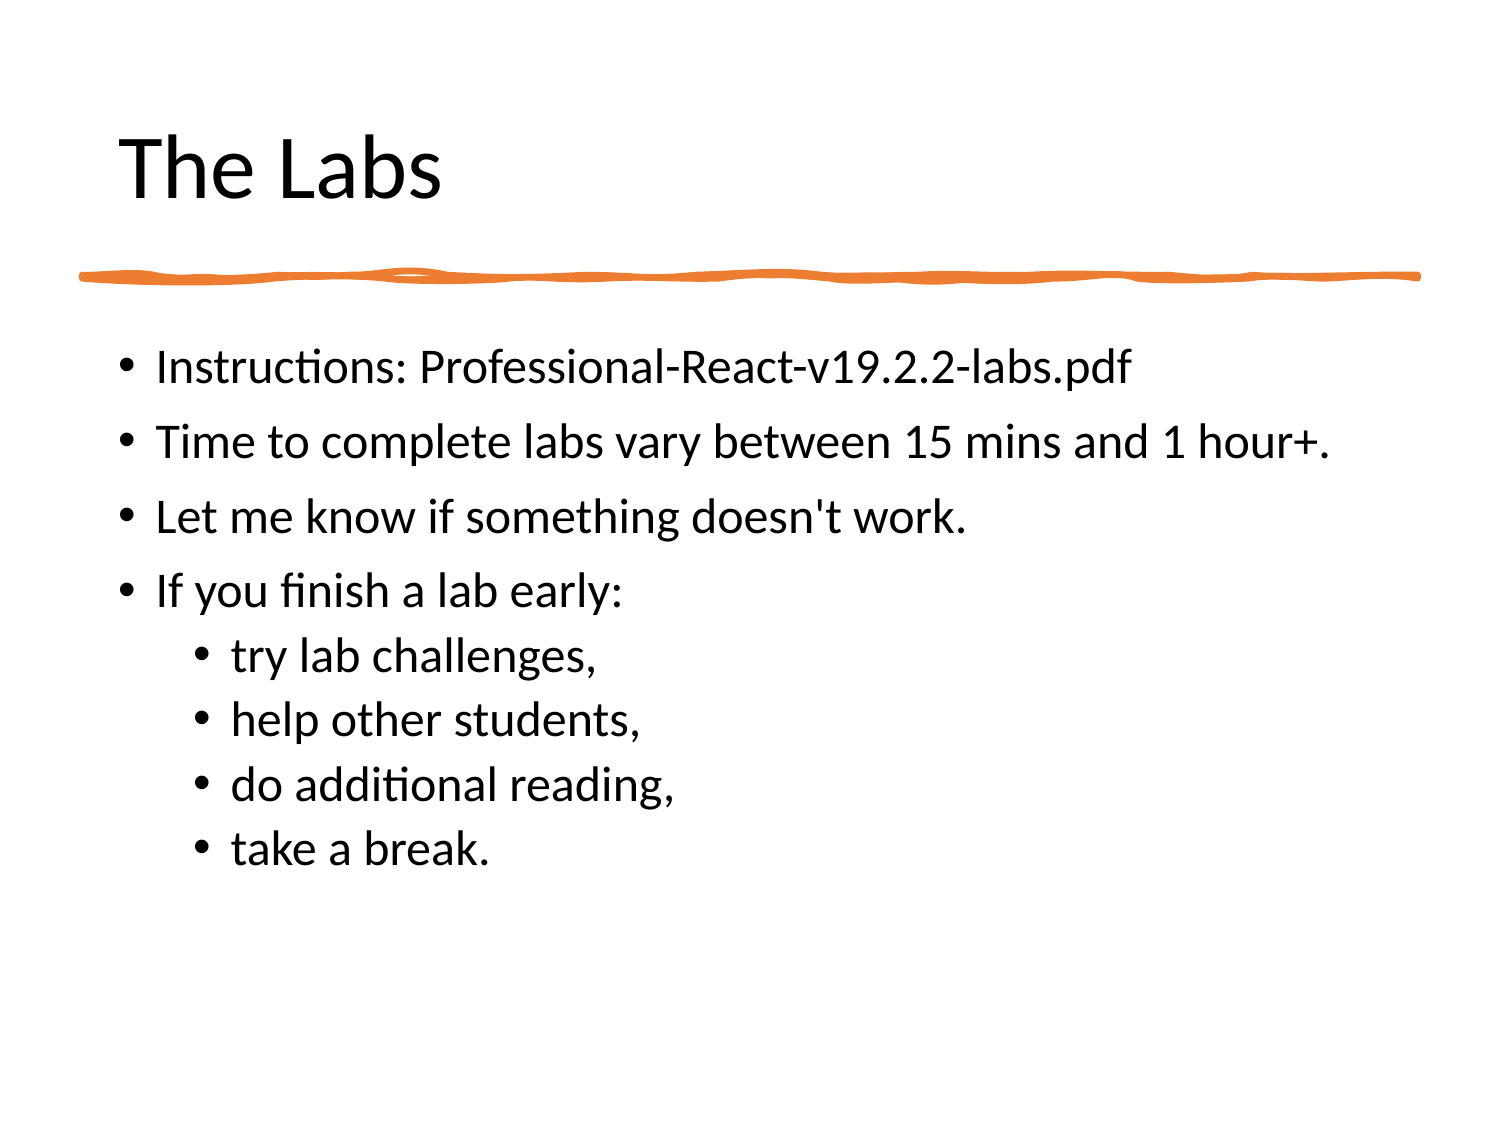

# The Labs
Instructions: Professional-React-v19.2.2-labs.pdf
Time to complete labs vary between 15 mins and 1 hour+.
Let me know if something doesn't work.
If you finish a lab early:
try lab challenges,
help other students,
do additional reading,
take a break.